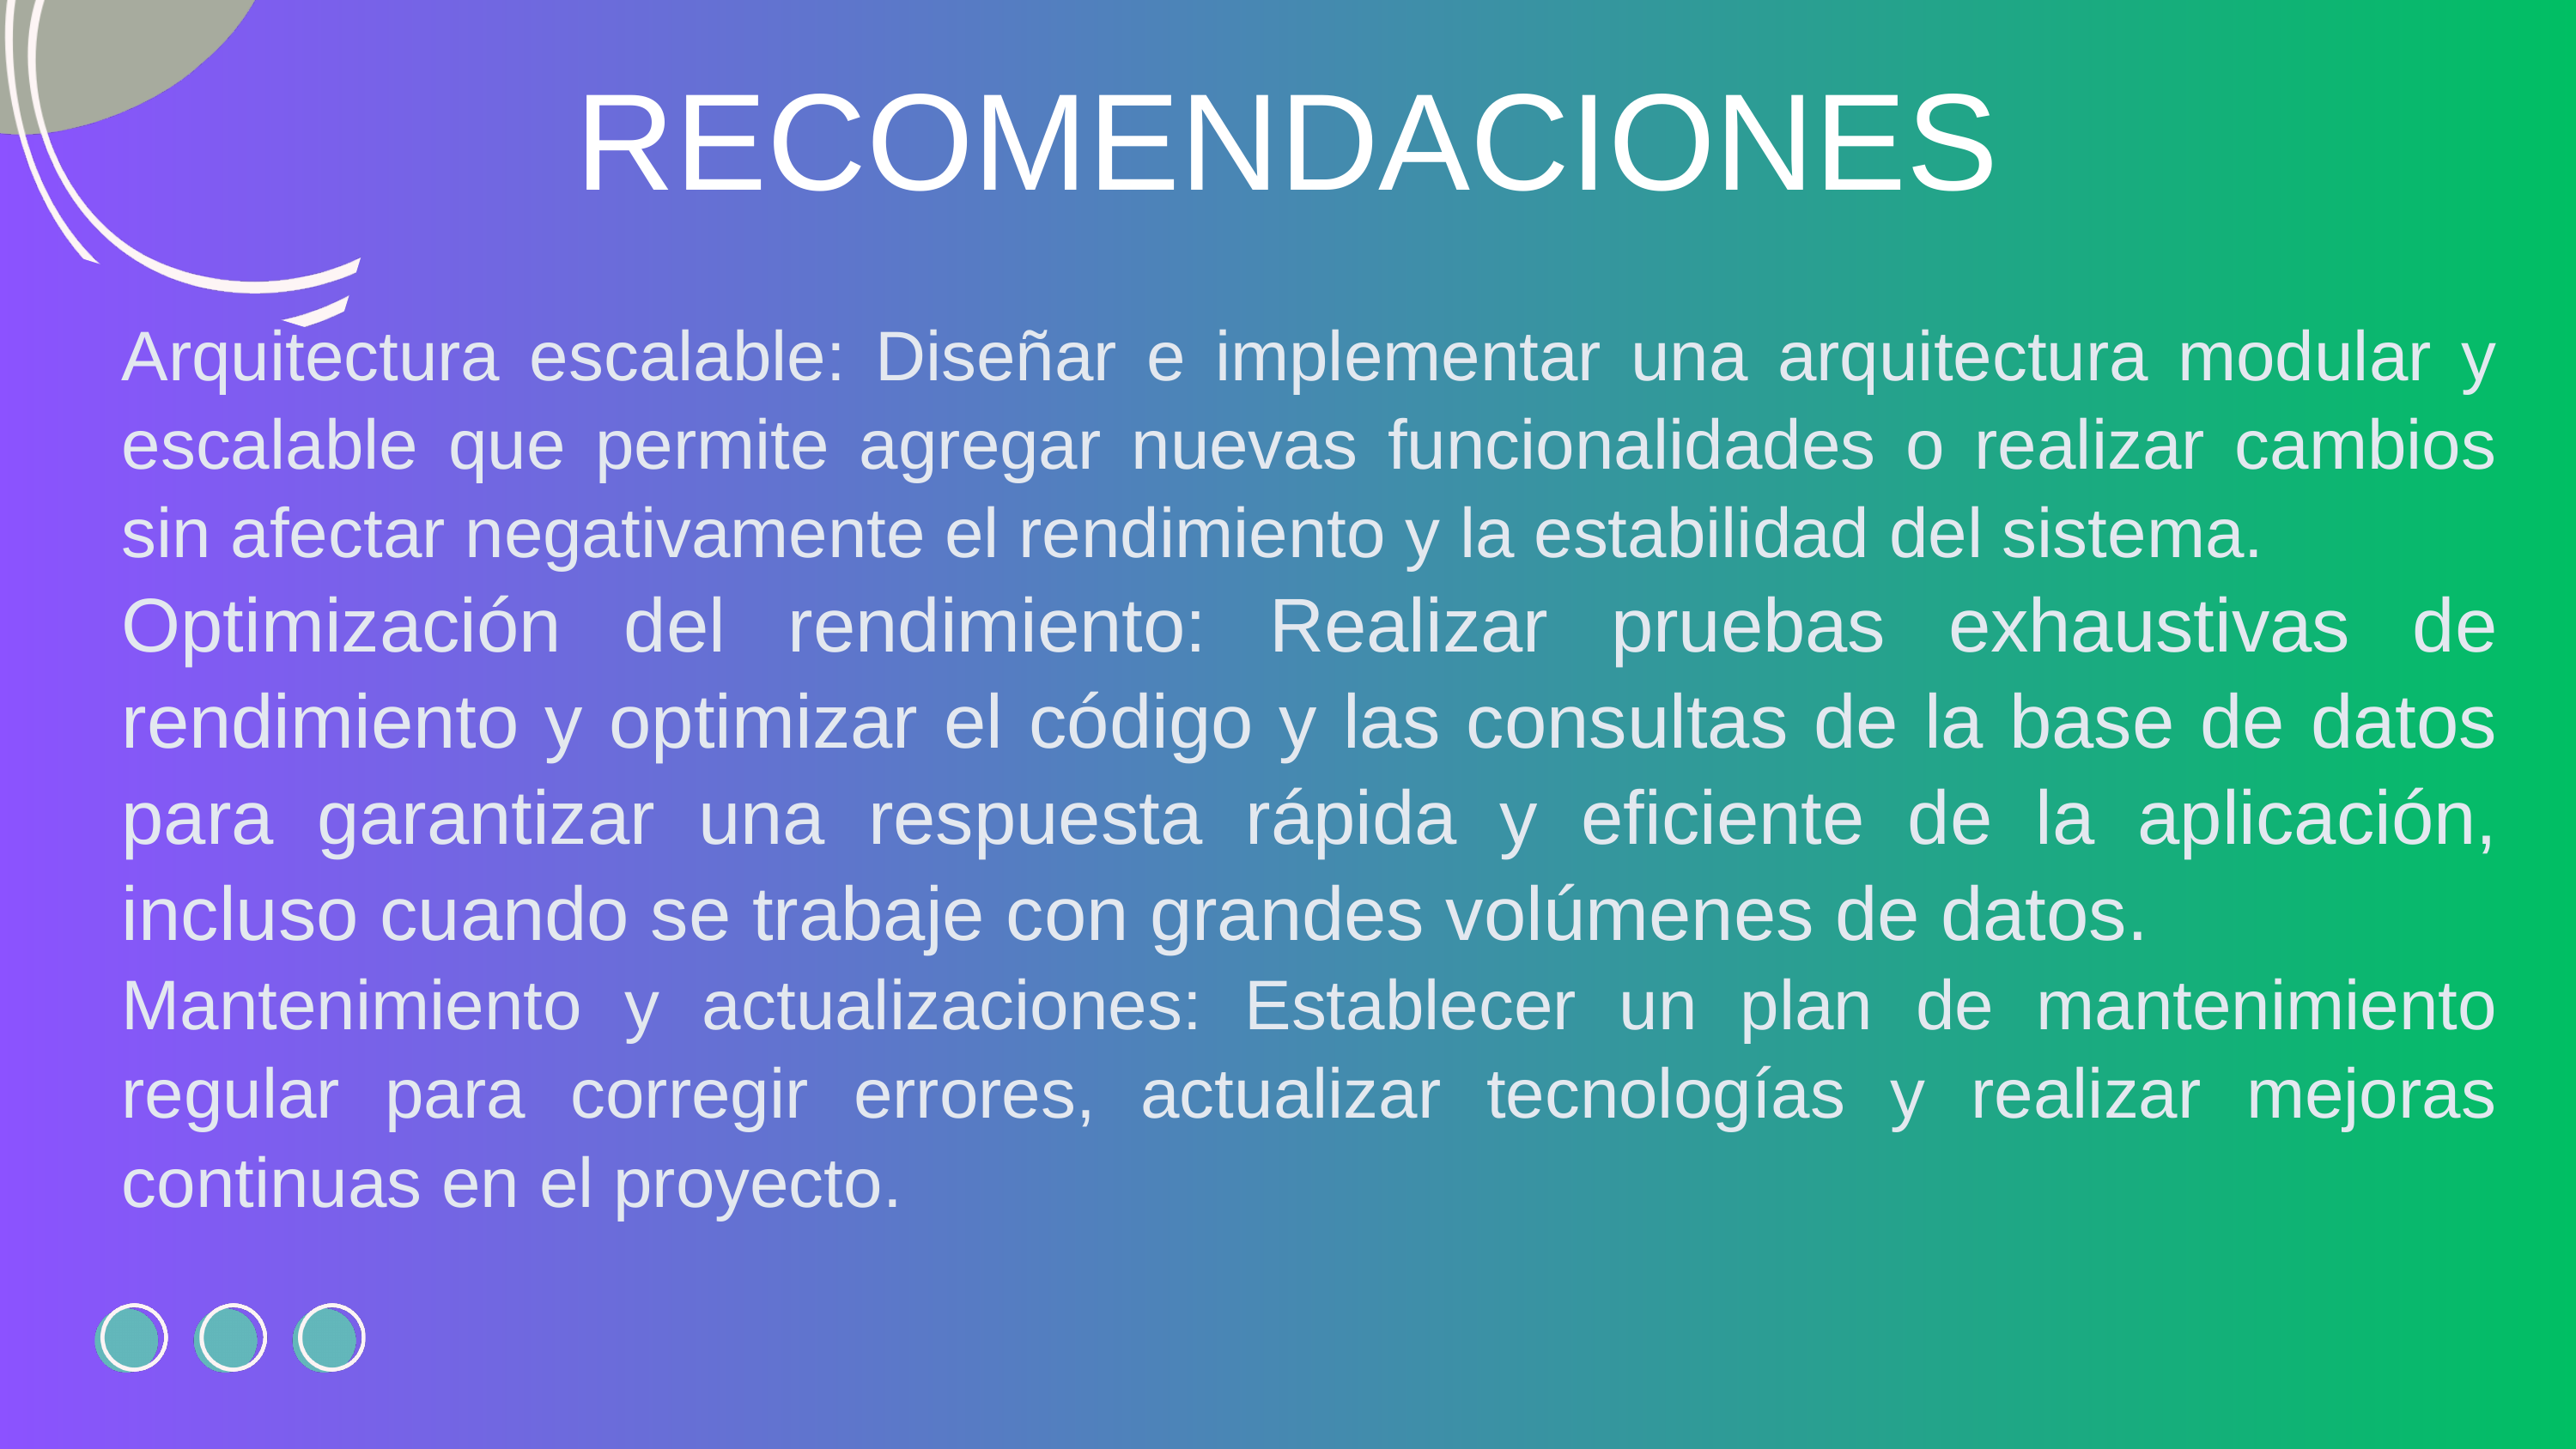

RECOMENDACIONES
Arquitectura escalable: Diseñar e implementar una arquitectura modular y escalable que permite agregar nuevas funcionalidades o realizar cambios sin afectar negativamente el rendimiento y la estabilidad del sistema.
Optimización del rendimiento: Realizar pruebas exhaustivas de rendimiento y optimizar el código y las consultas de la base de datos para garantizar una respuesta rápida y eficiente de la aplicación, incluso cuando se trabaje con grandes volúmenes de datos.
Mantenimiento y actualizaciones: Establecer un plan de mantenimiento regular para corregir errores, actualizar tecnologías y realizar mejoras continuas en el proyecto.